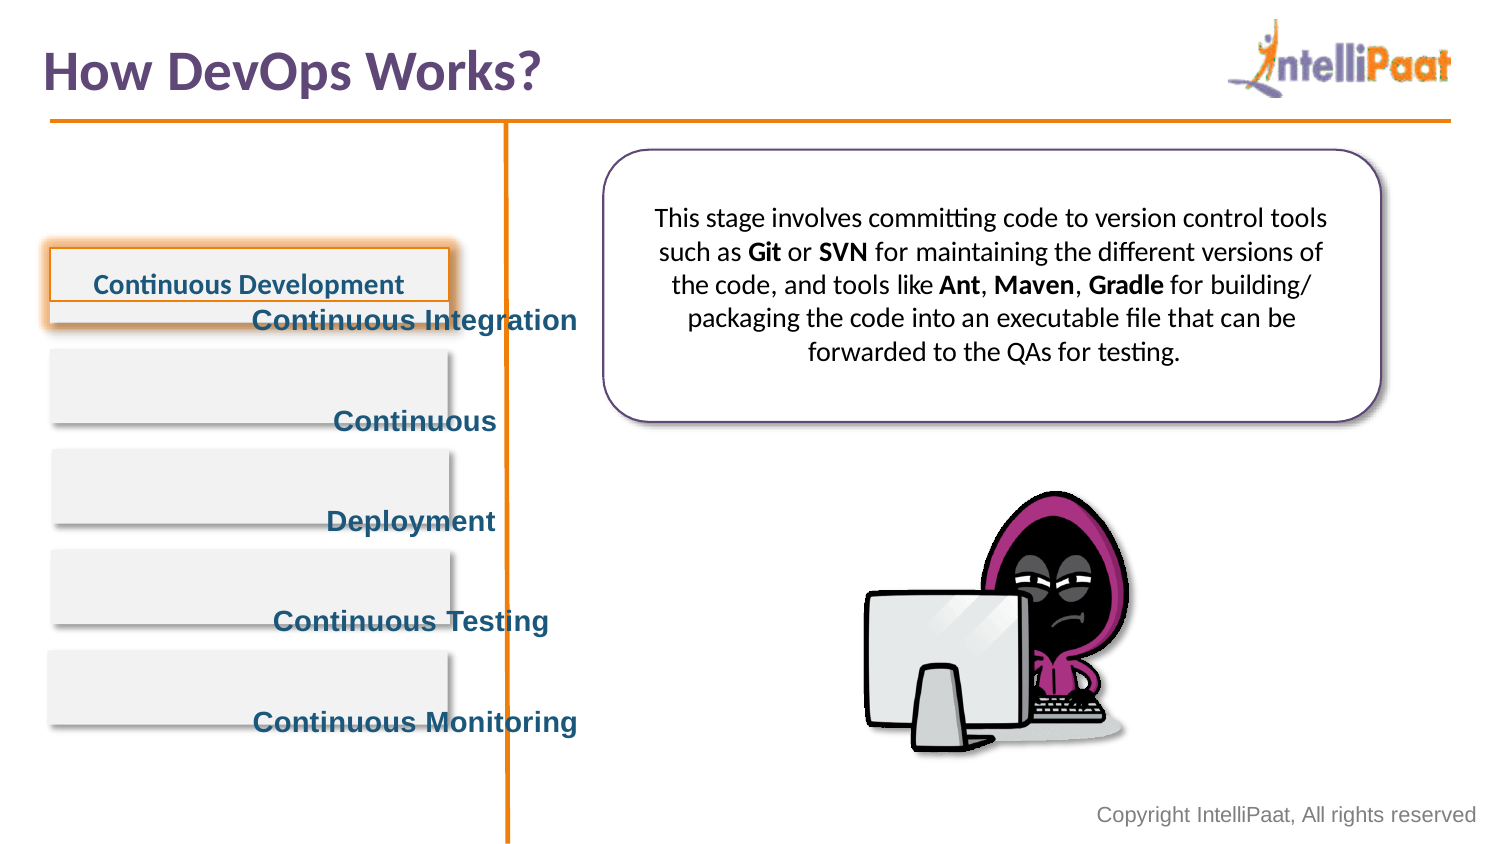

# How DevOps Works?

This stage involves committing code to version control tools  such as Git or SVN for maintaining the different versions of  the code, and tools like Ant, Maven, Gradle for building/  packaging the code into an executable file that can be  forwarded to the QAs for testing.

Continuous Development

Continuous Integration
Continuous Deployment  Continuous Testing  Continuous Monitoring

Copyright IntelliPaat, All rights reserved